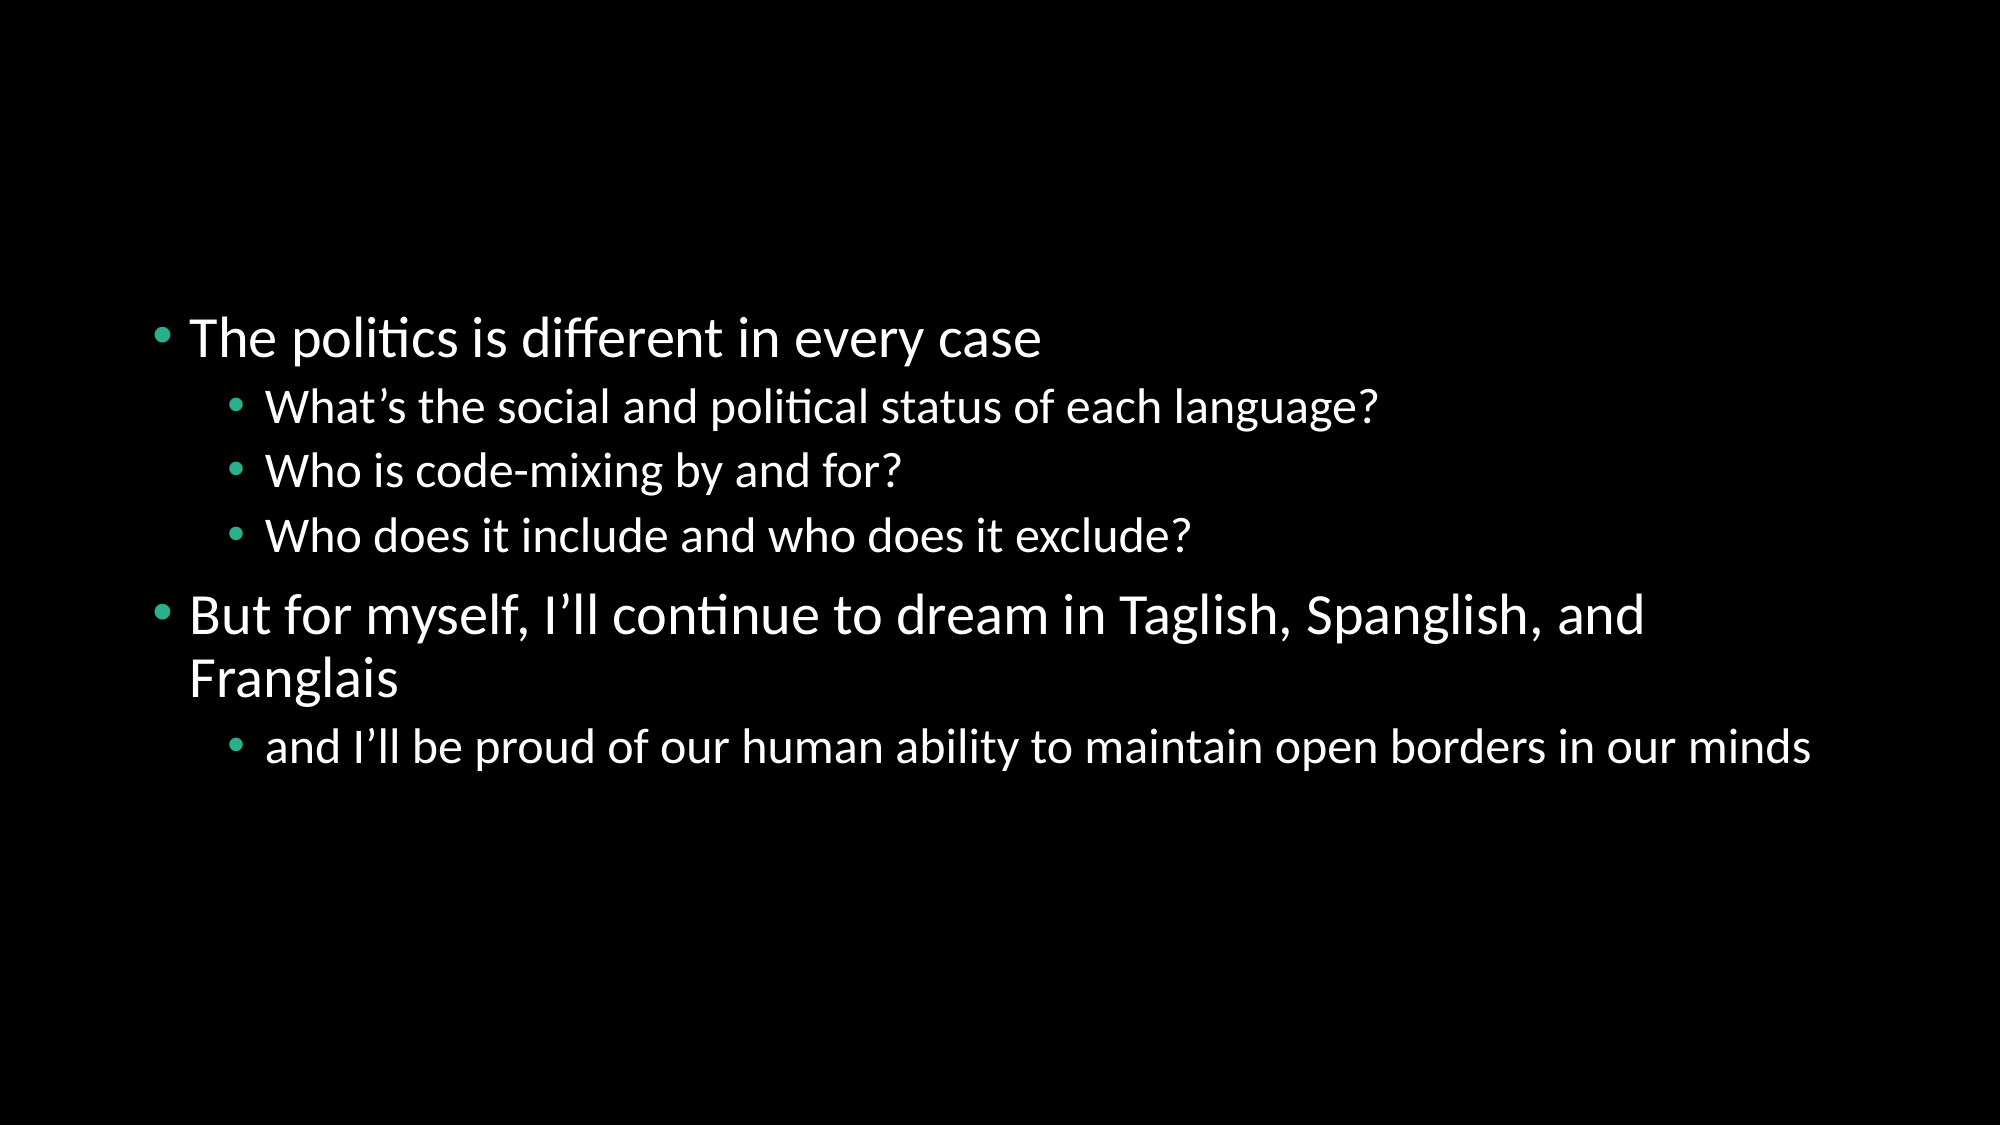

#
The politics is different in every case
What’s the social and political status of each language?
Who is code-mixing by and for?
Who does it include and who does it exclude?
But for myself, I’ll continue to dream in Taglish, Spanglish, and Franglais
and I’ll be proud of our human ability to maintain open borders in our minds